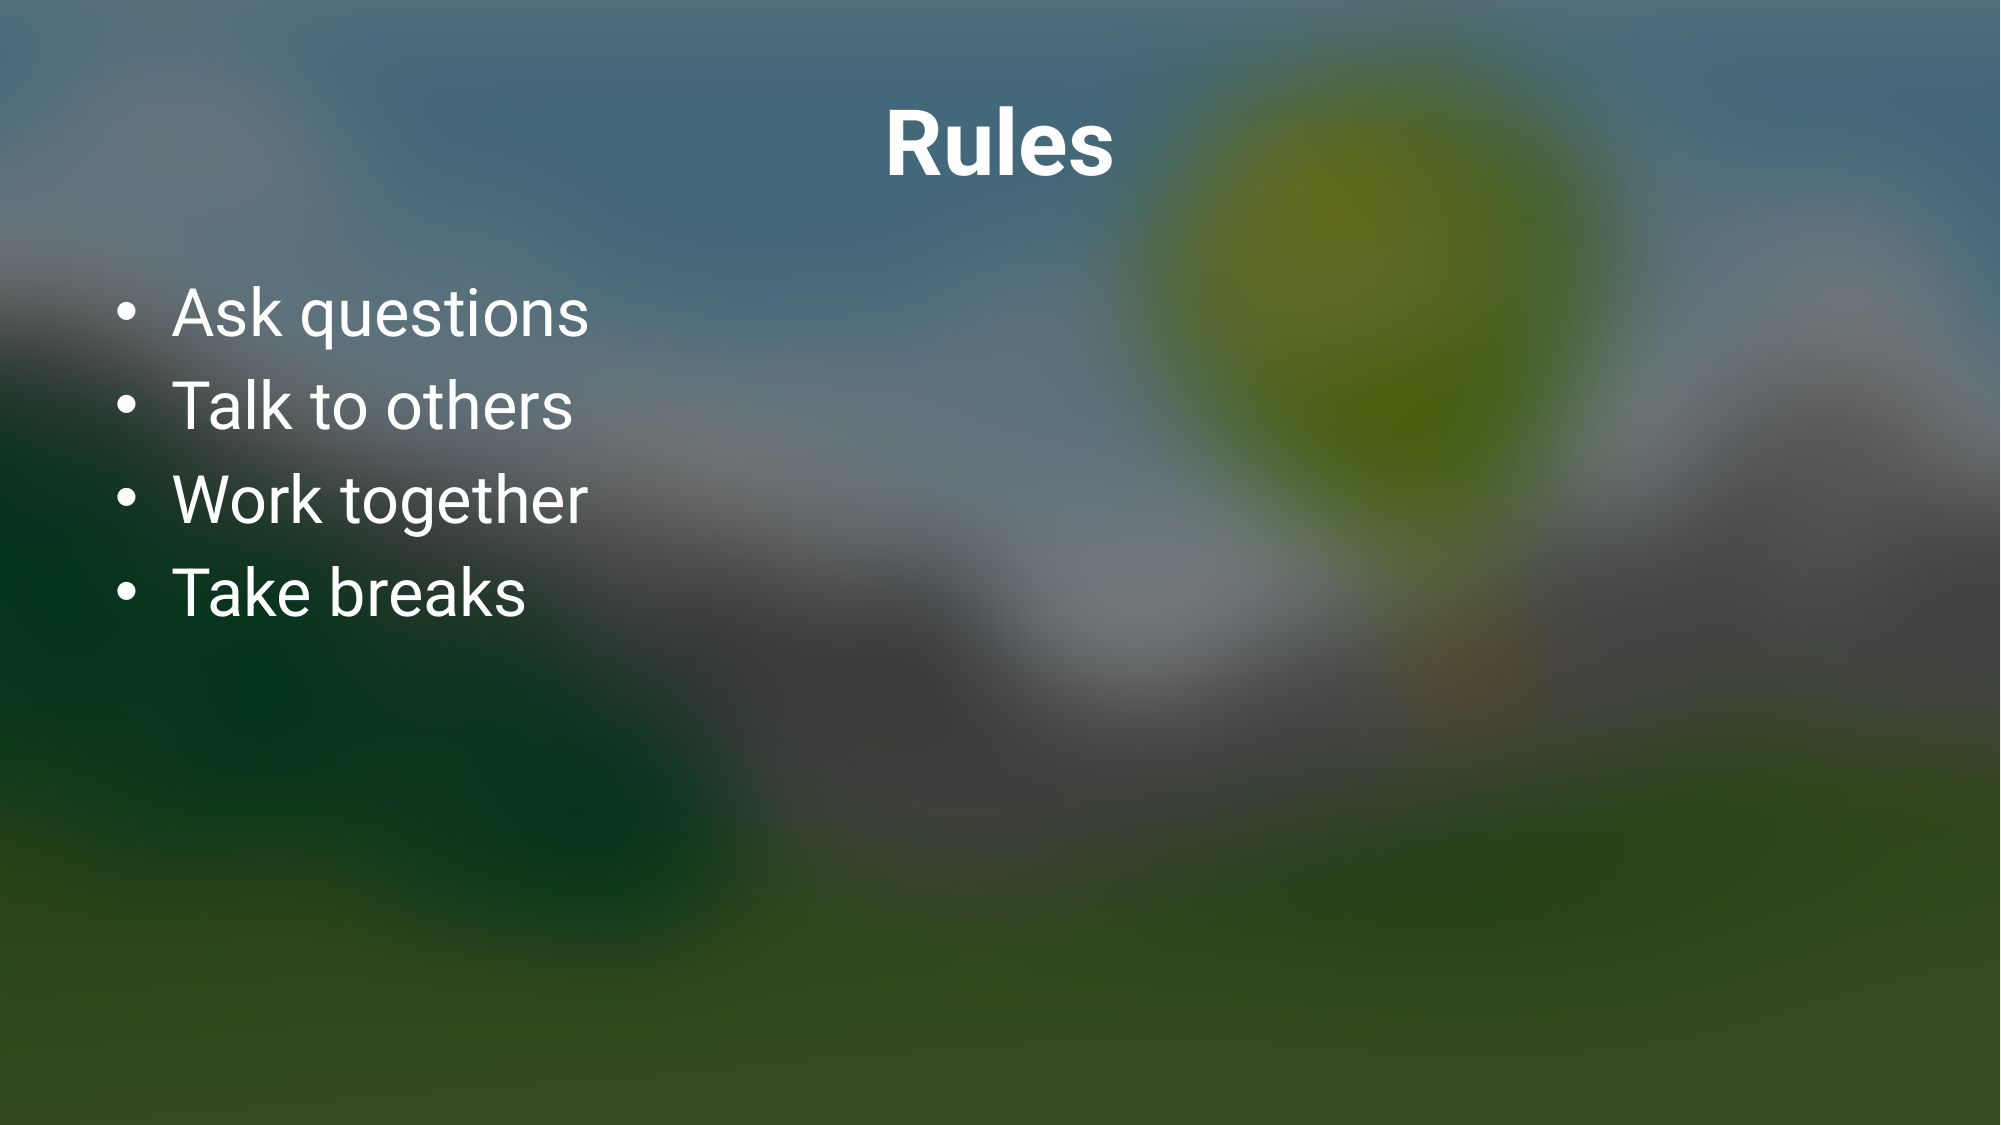

# Rules
Ask questions
Talk to others
Work together
Take breaks